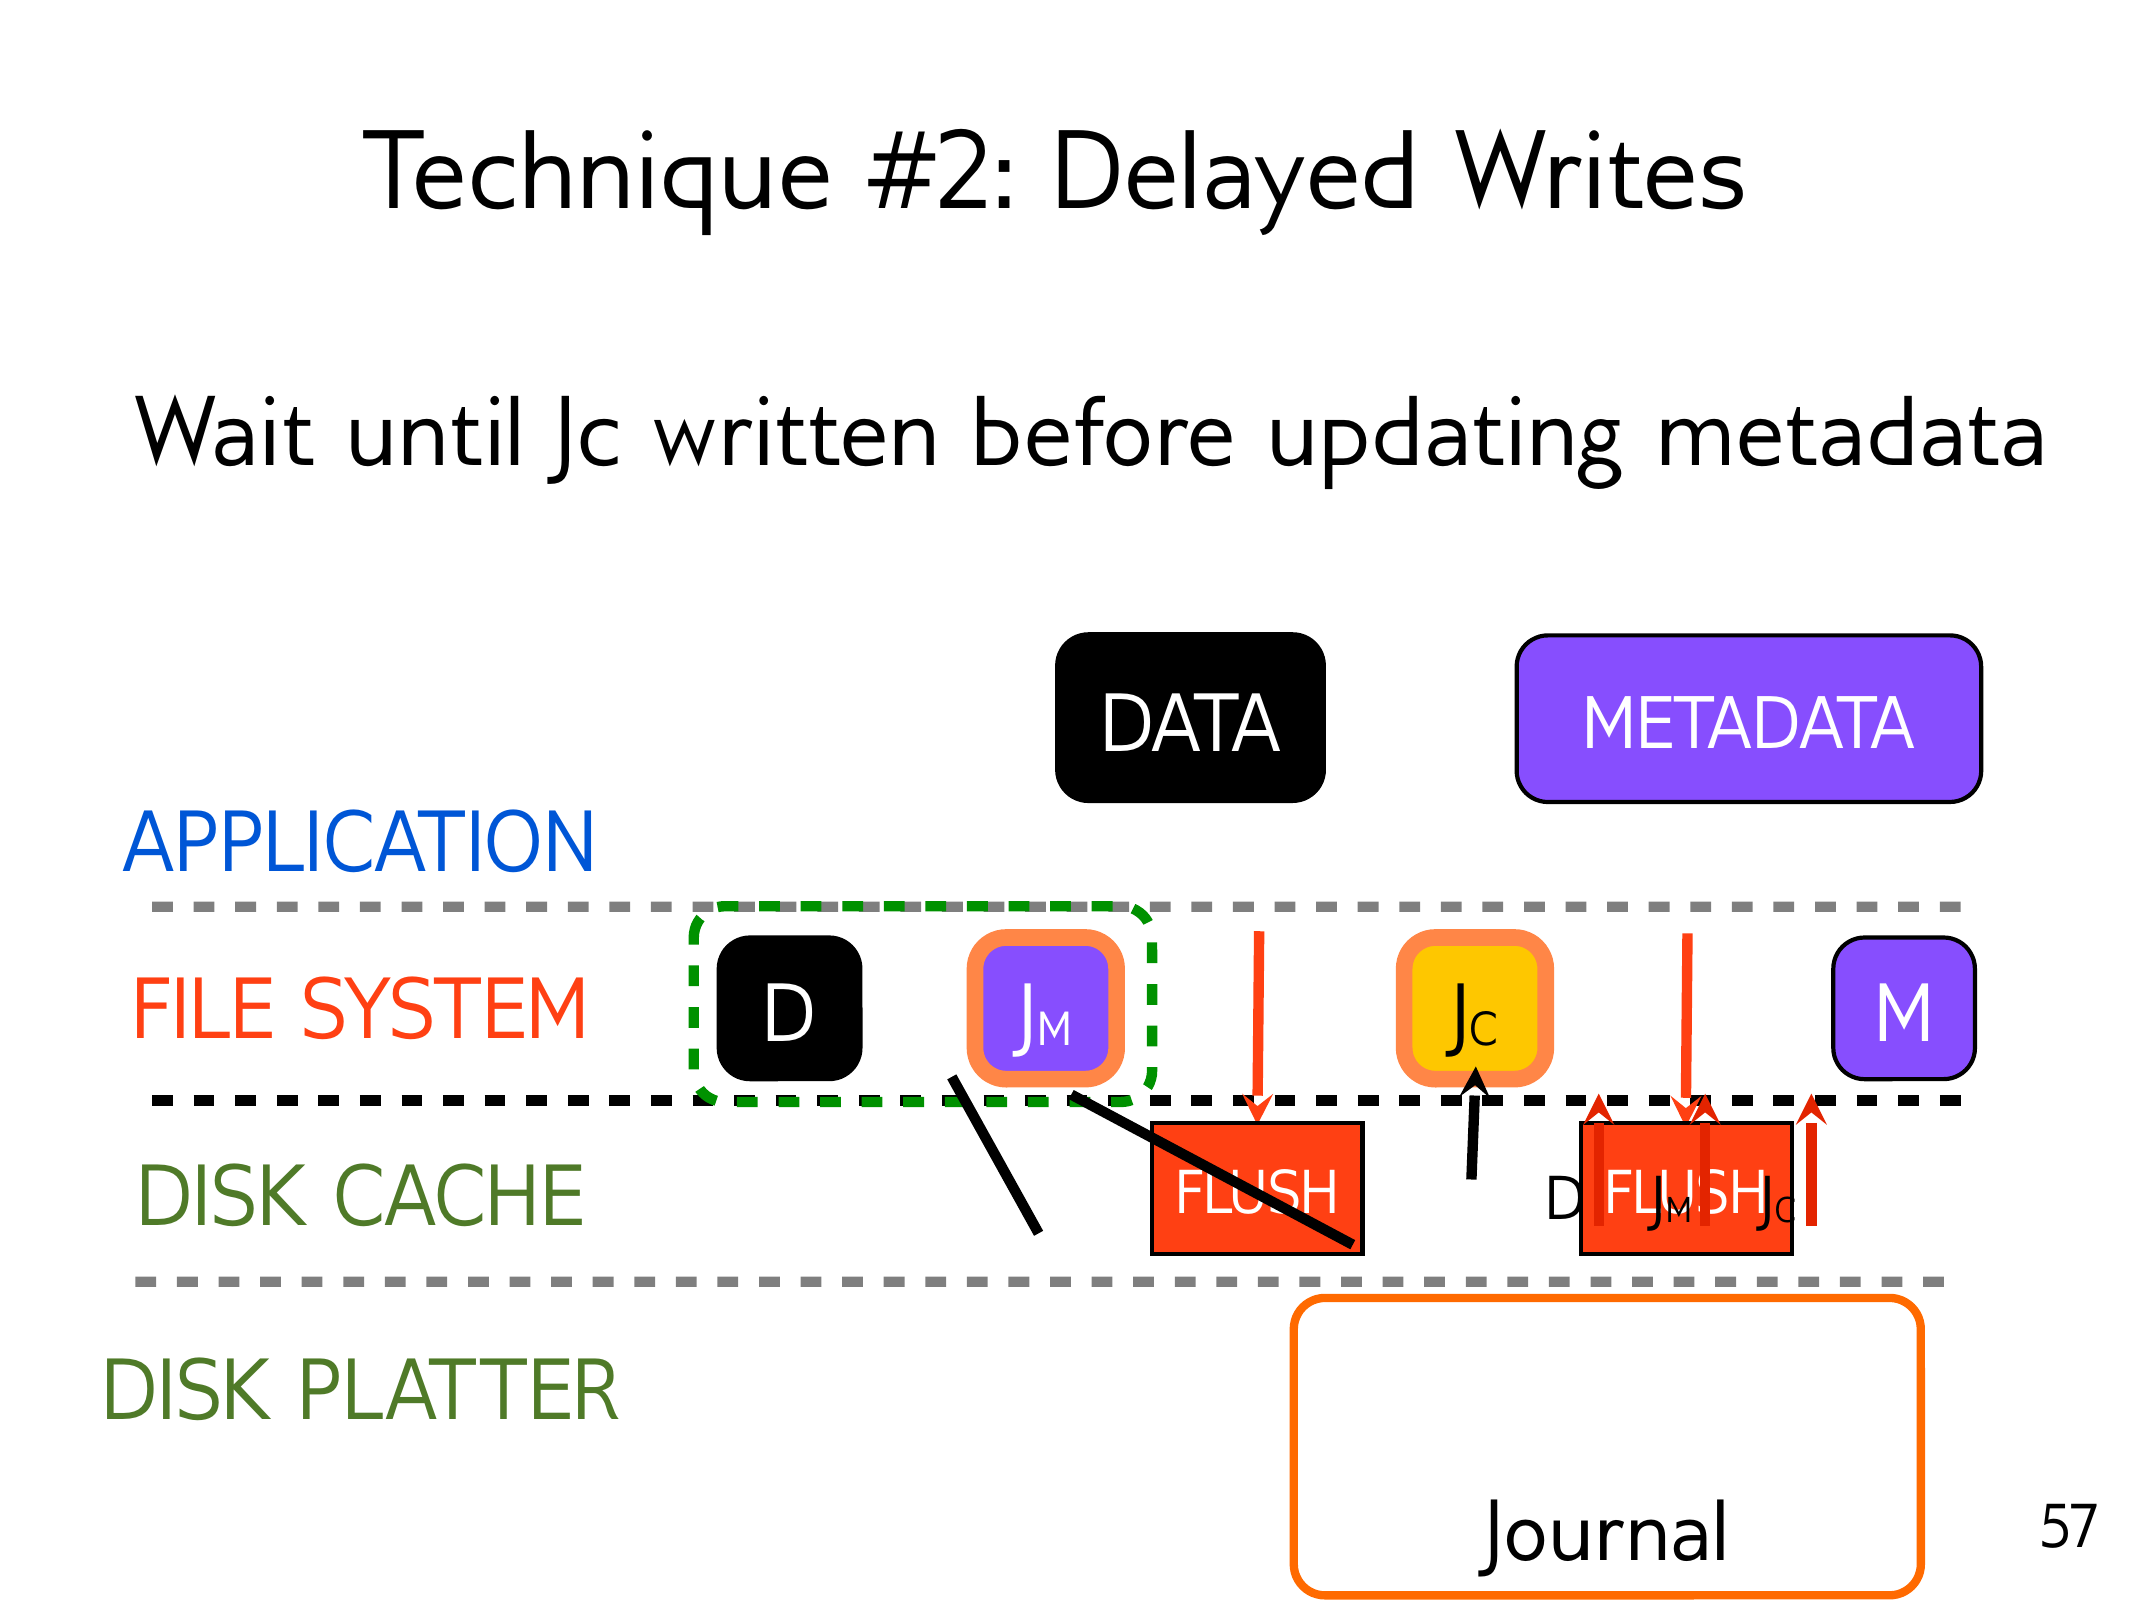

# Technique #2: Delayed Writes
Wait until Jc written before updating metadata
DATA
METADATA
APPLICATION

D
JM
JC
M
FILE SYSTEM

D

JM

JC

FLUSH
FLUSH
DISK CACHE

Journal
DISK PLATTER
57